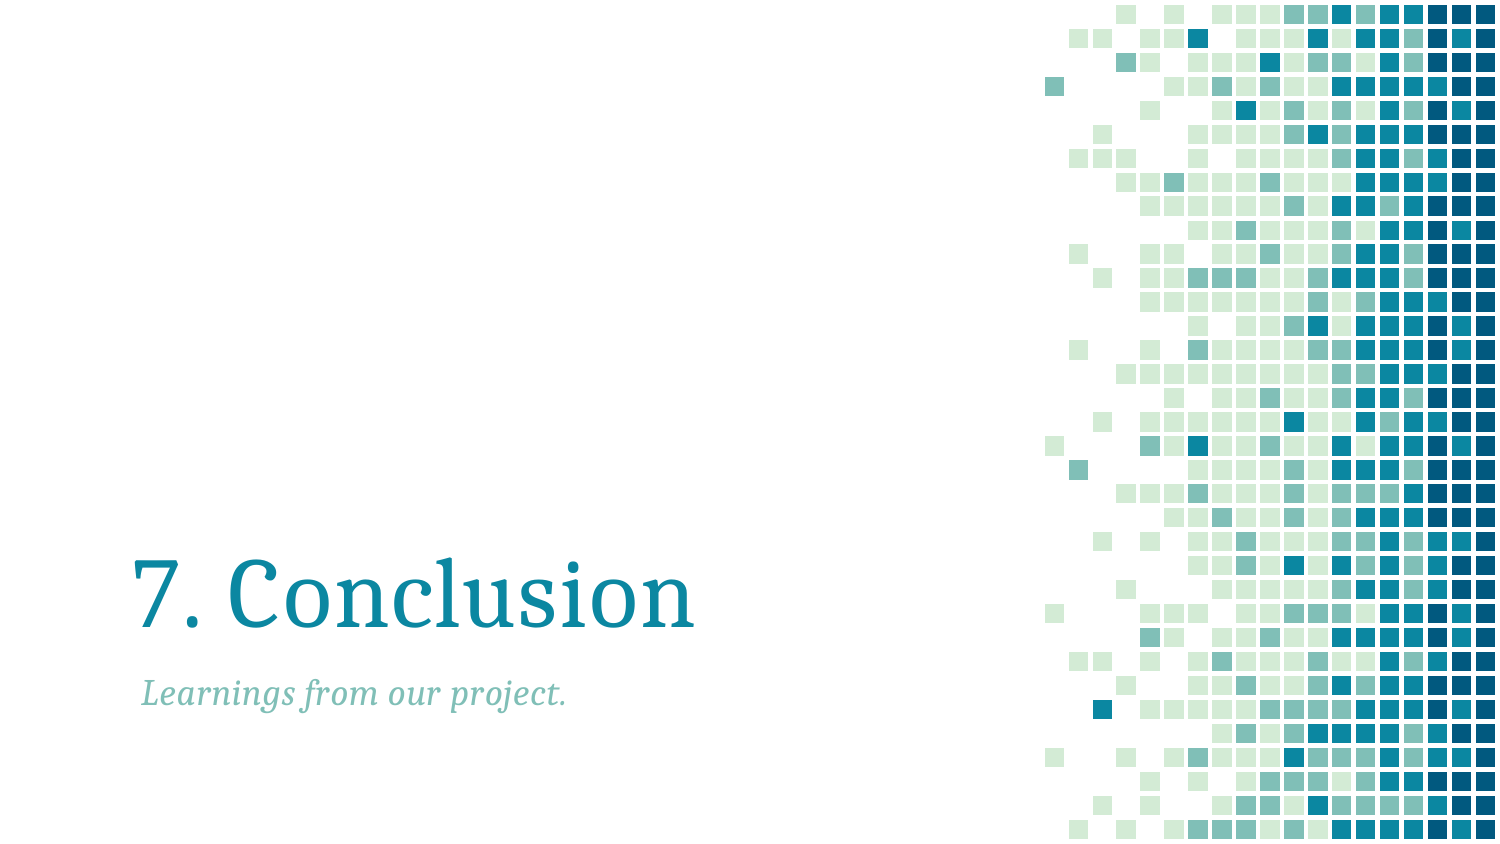

# 7. Conclusion
Learnings from our project.